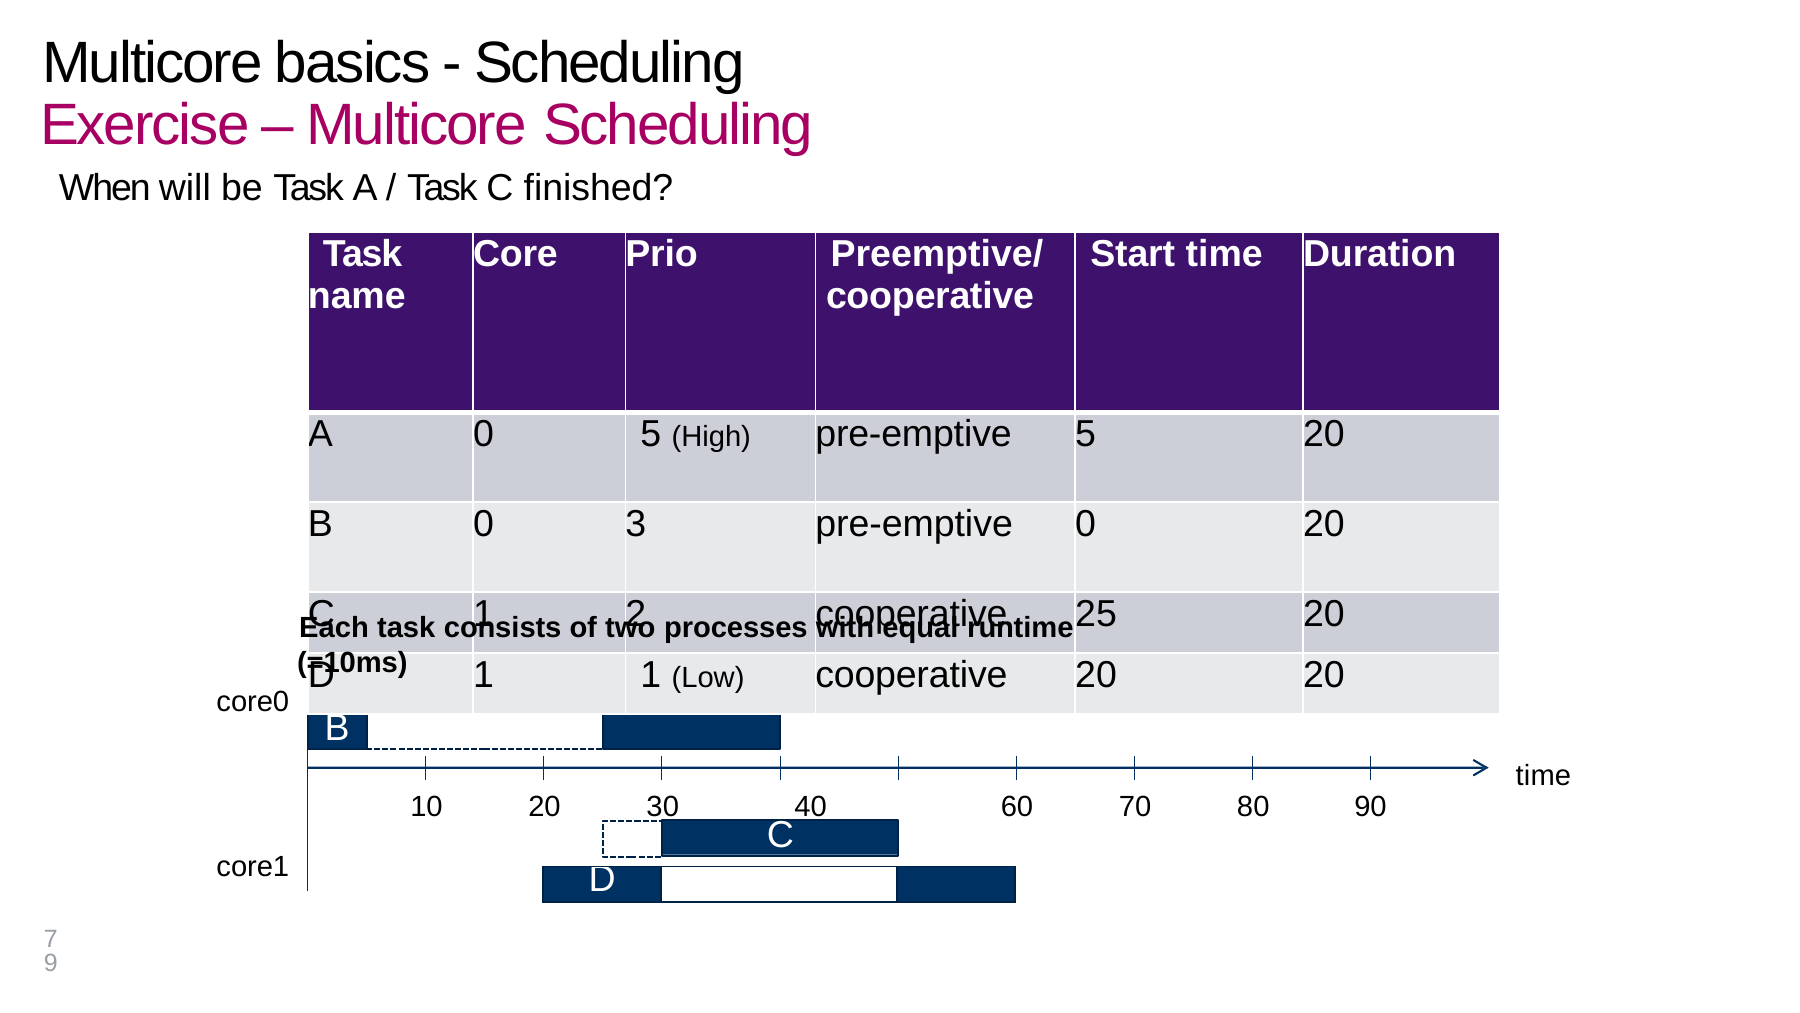

# Multicore basics - Scheduling  Exercise – Multicore Scheduling
 When will be Task A / Task C finished?
| Task name | Core | Prio | Preemptive/ cooperative | Start time | Duration |
| --- | --- | --- | --- | --- | --- |
| A | 0 | 5 (High) | pre-emptive | 5 | 20 |
| B | 0 | 3 | pre-emptive | 0 | 20 |
| C | 1 | 2 | cooperative | 25 | 20 |
| D | 1 | 1 (Low) | cooperative | 20 | 20 |
Each task consists of two processes with equal runtime (=10ms)

A
core0

B
time
10
20
30	40	50
60
70
80
90

C

core1
| D |  |  |
| --- | --- | --- |
79